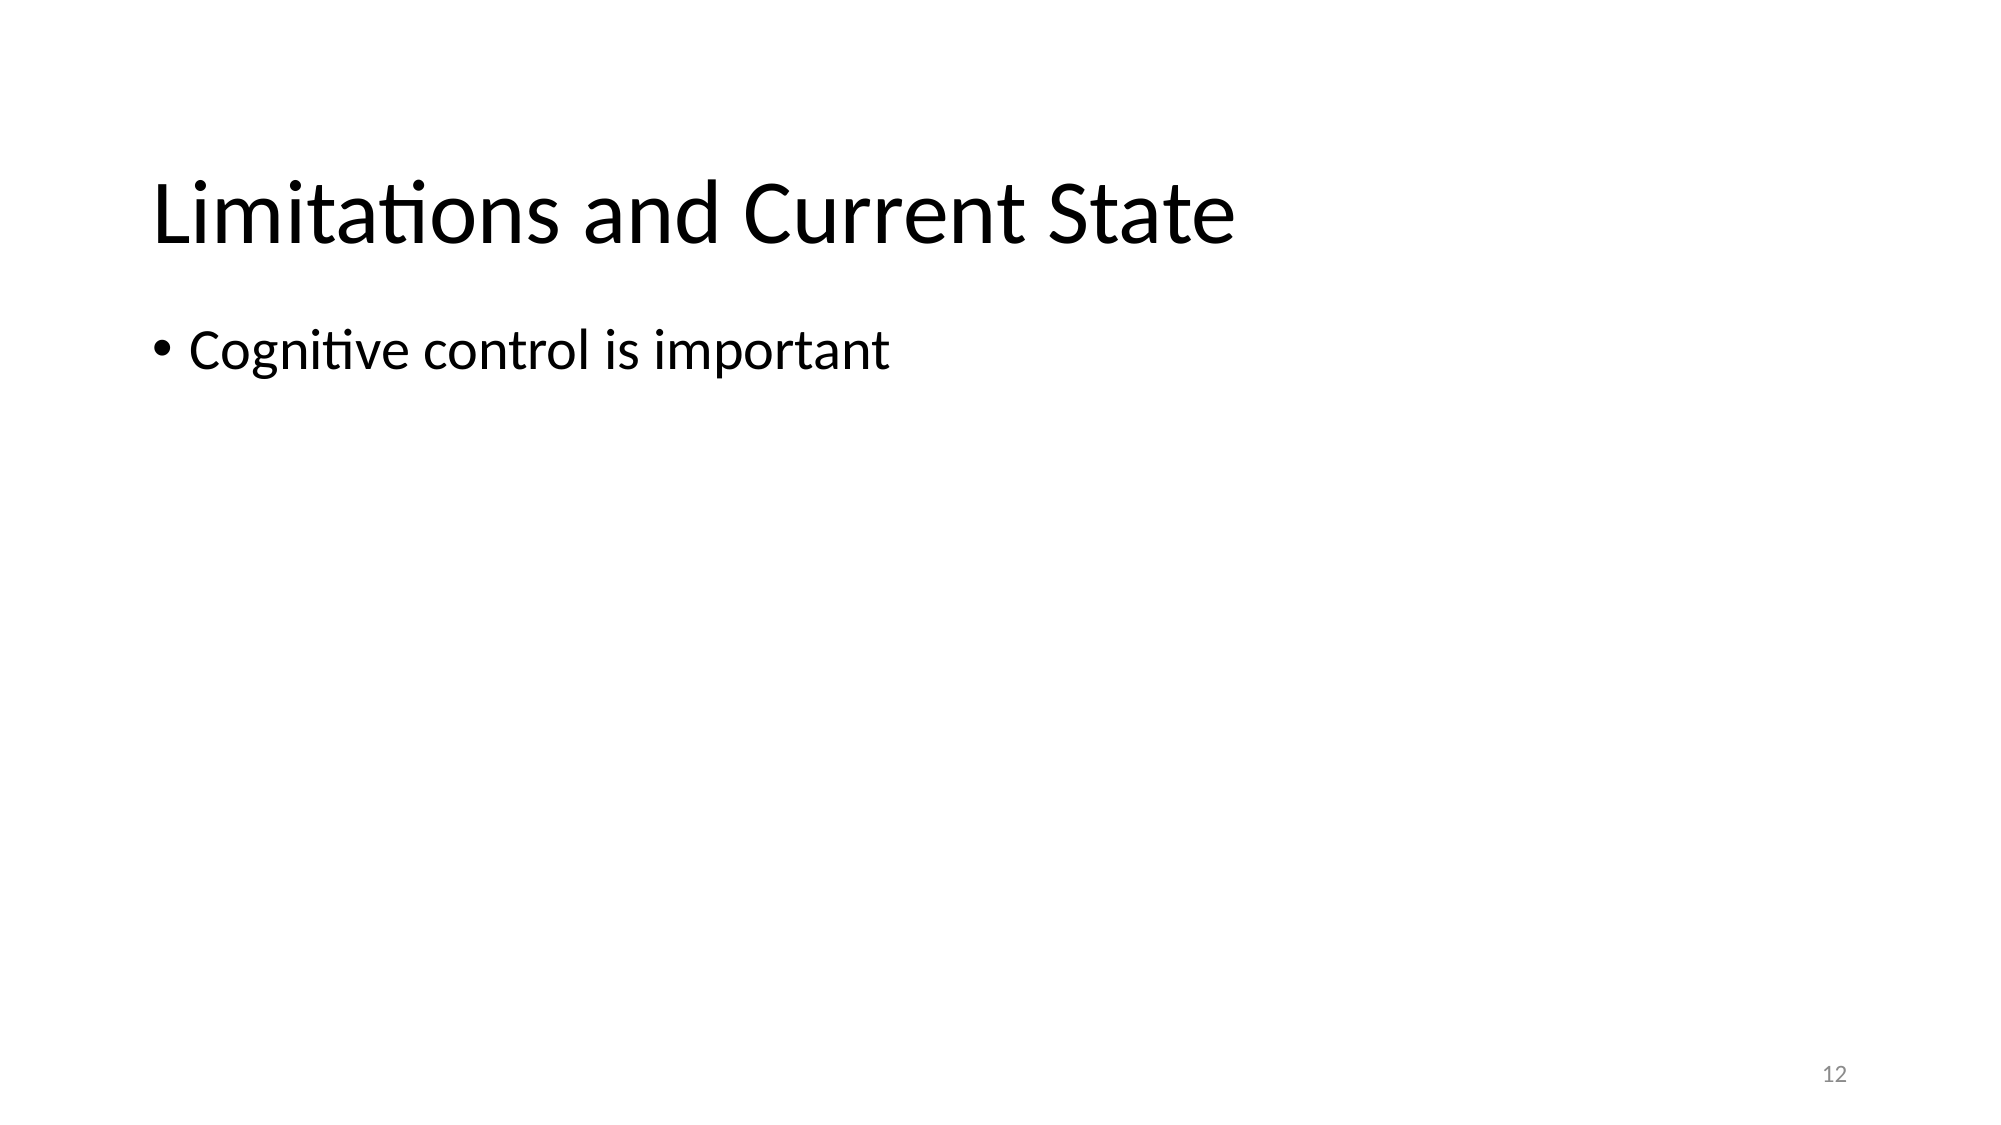

Limitations and Current State

Cognitive control is important

12